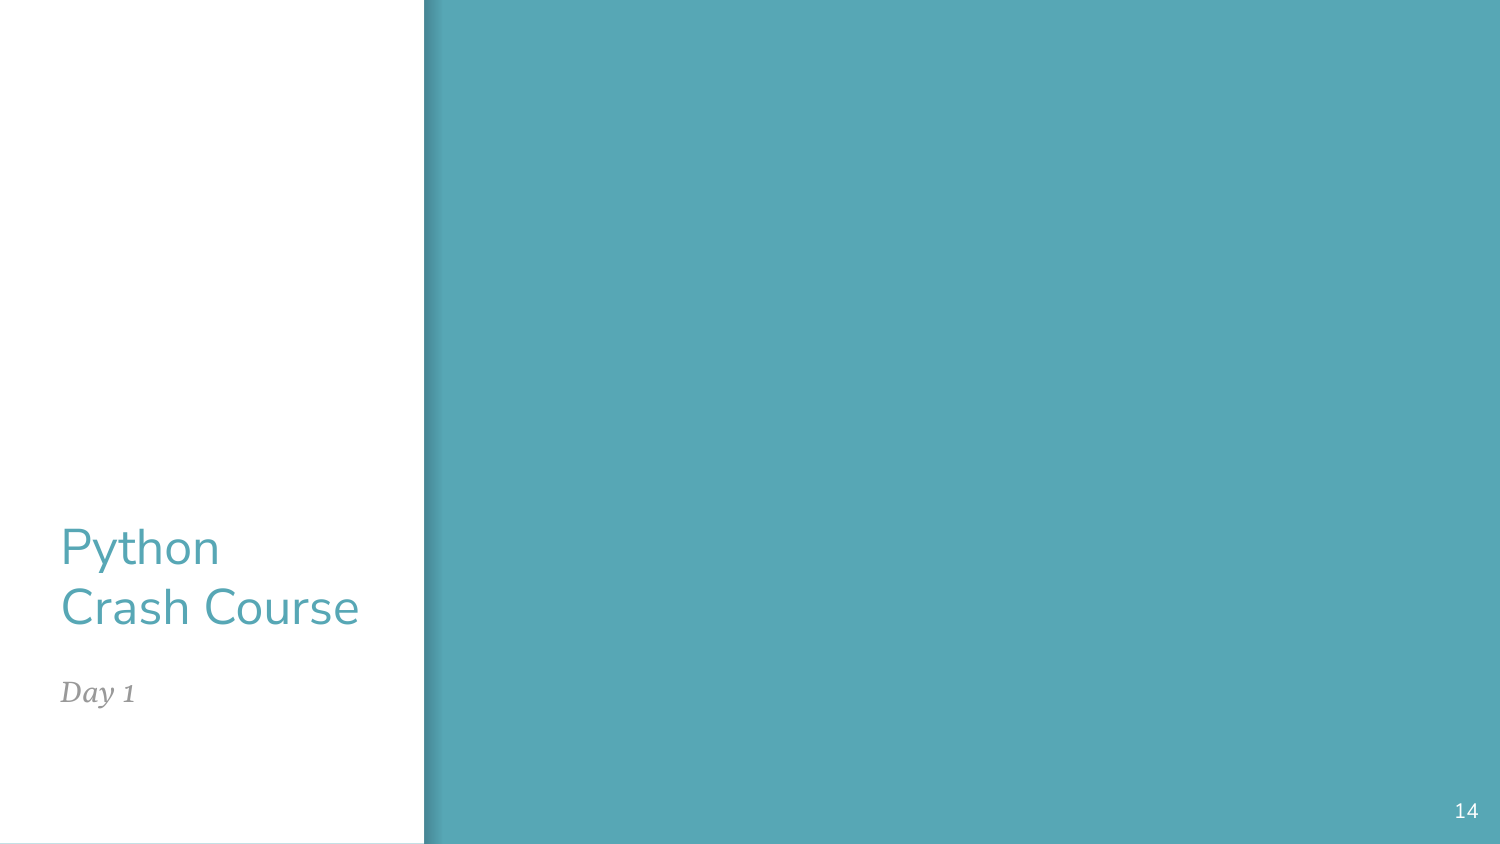

# Python Crash Course
Day 1
14